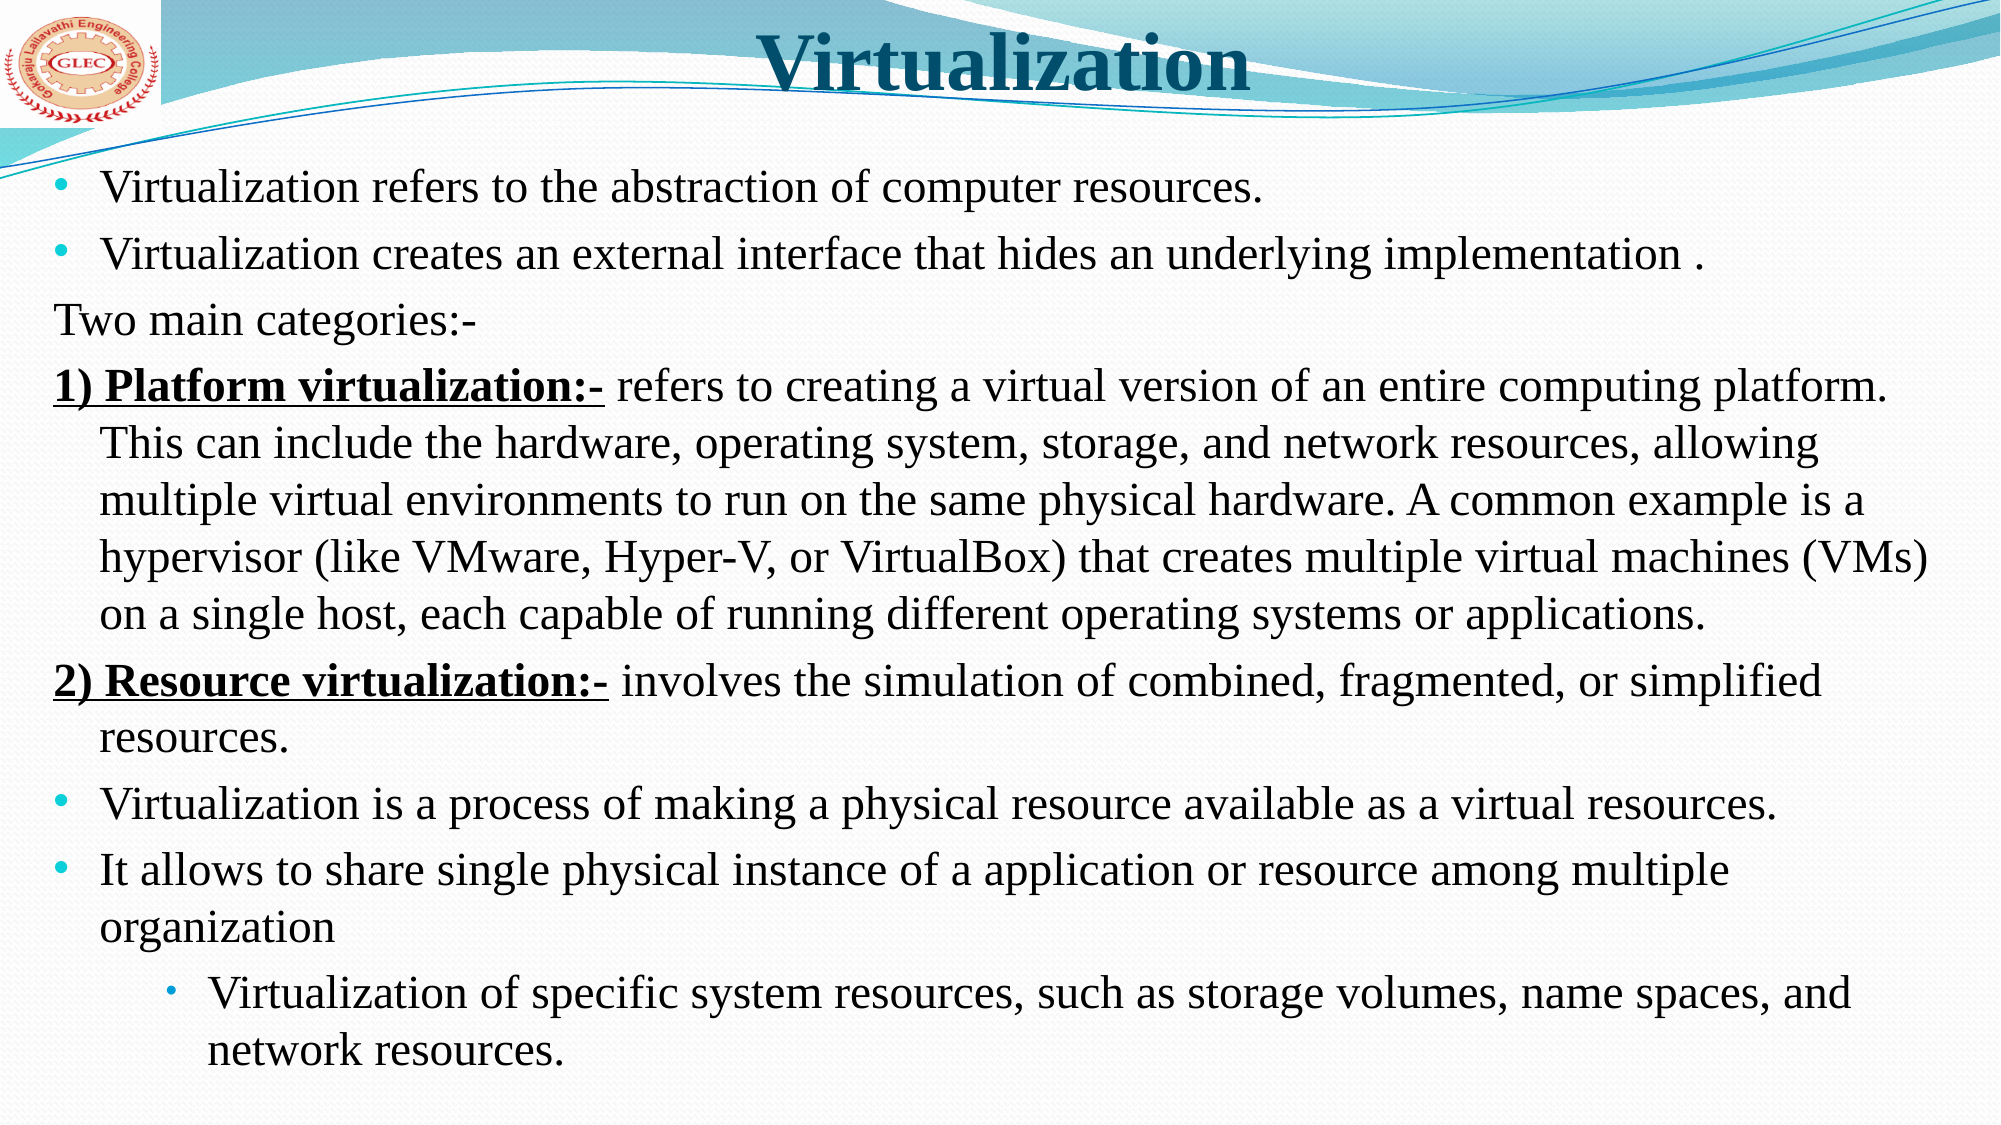

Virtualization
Virtualization refers to the abstraction of computer resources.
Virtualization creates an external interface that hides an underlying implementation .
Two main categories:-
1) Platform virtualization:- refers to creating a virtual version of an entire computing platform. This can include the hardware, operating system, storage, and network resources, allowing multiple virtual environments to run on the same physical hardware. A common example is a hypervisor (like VMware, Hyper-V, or VirtualBox) that creates multiple virtual machines (VMs) on a single host, each capable of running different operating systems or applications.
2) Resource virtualization:- involves the simulation of combined, fragmented, or simplified resources.
Virtualization is a process of making a physical resource available as a virtual resources.
It allows to share single physical instance of a application or resource among multiple organization
Virtualization of specific system resources, such as storage volumes, name spaces, and network resources.